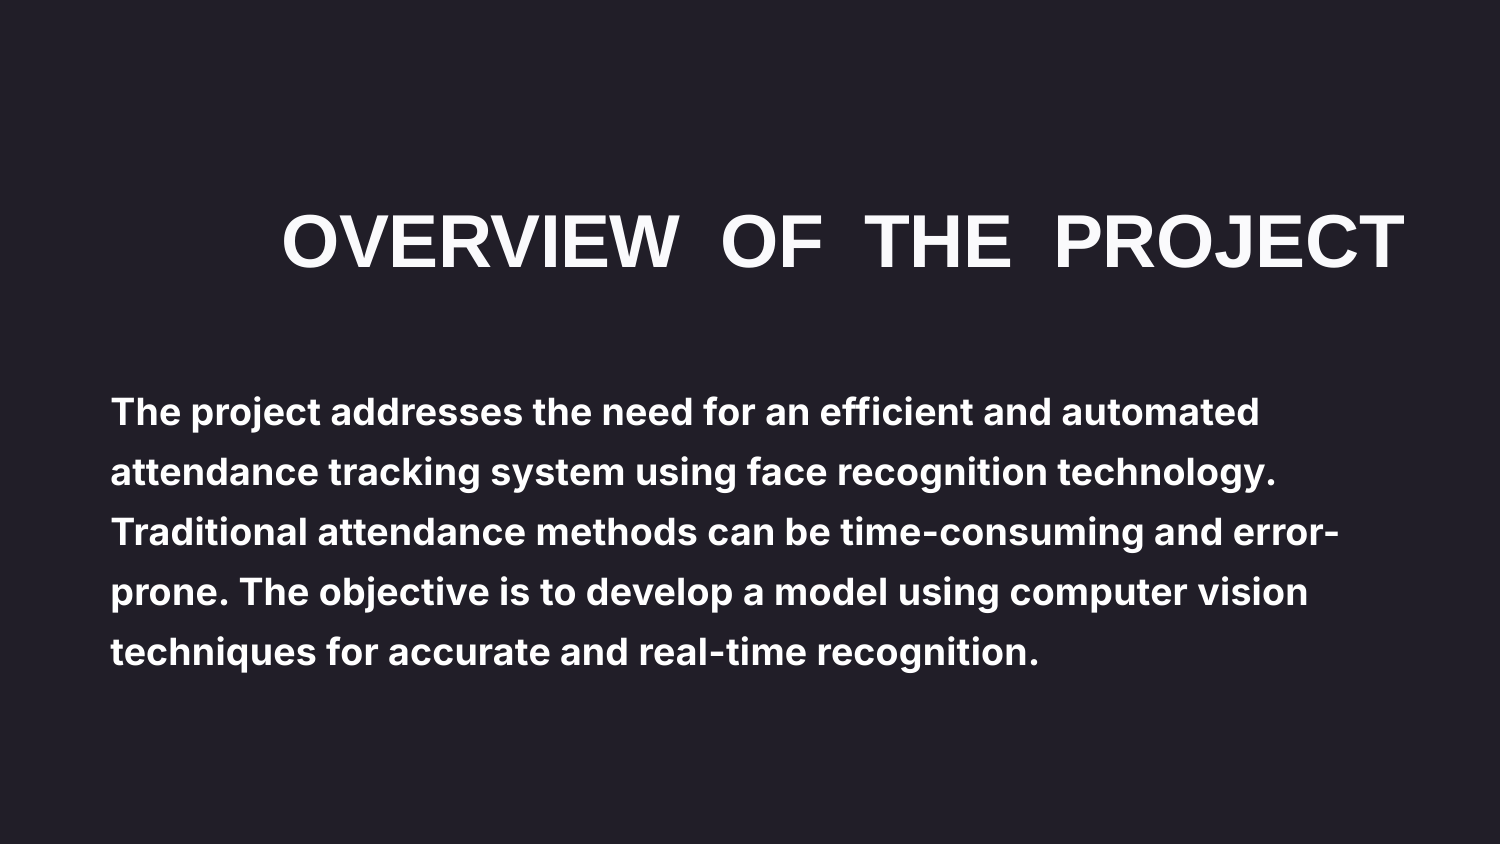

OVERVIEW  OF  THE  PROJECT

The project addresses the need for an efficient and automated attendance tracking system using face recognition technology. Traditional attendance methods can be time-consuming and error-prone. The objective is to develop a model using computer vision techniques for accurate and real-time recognition.